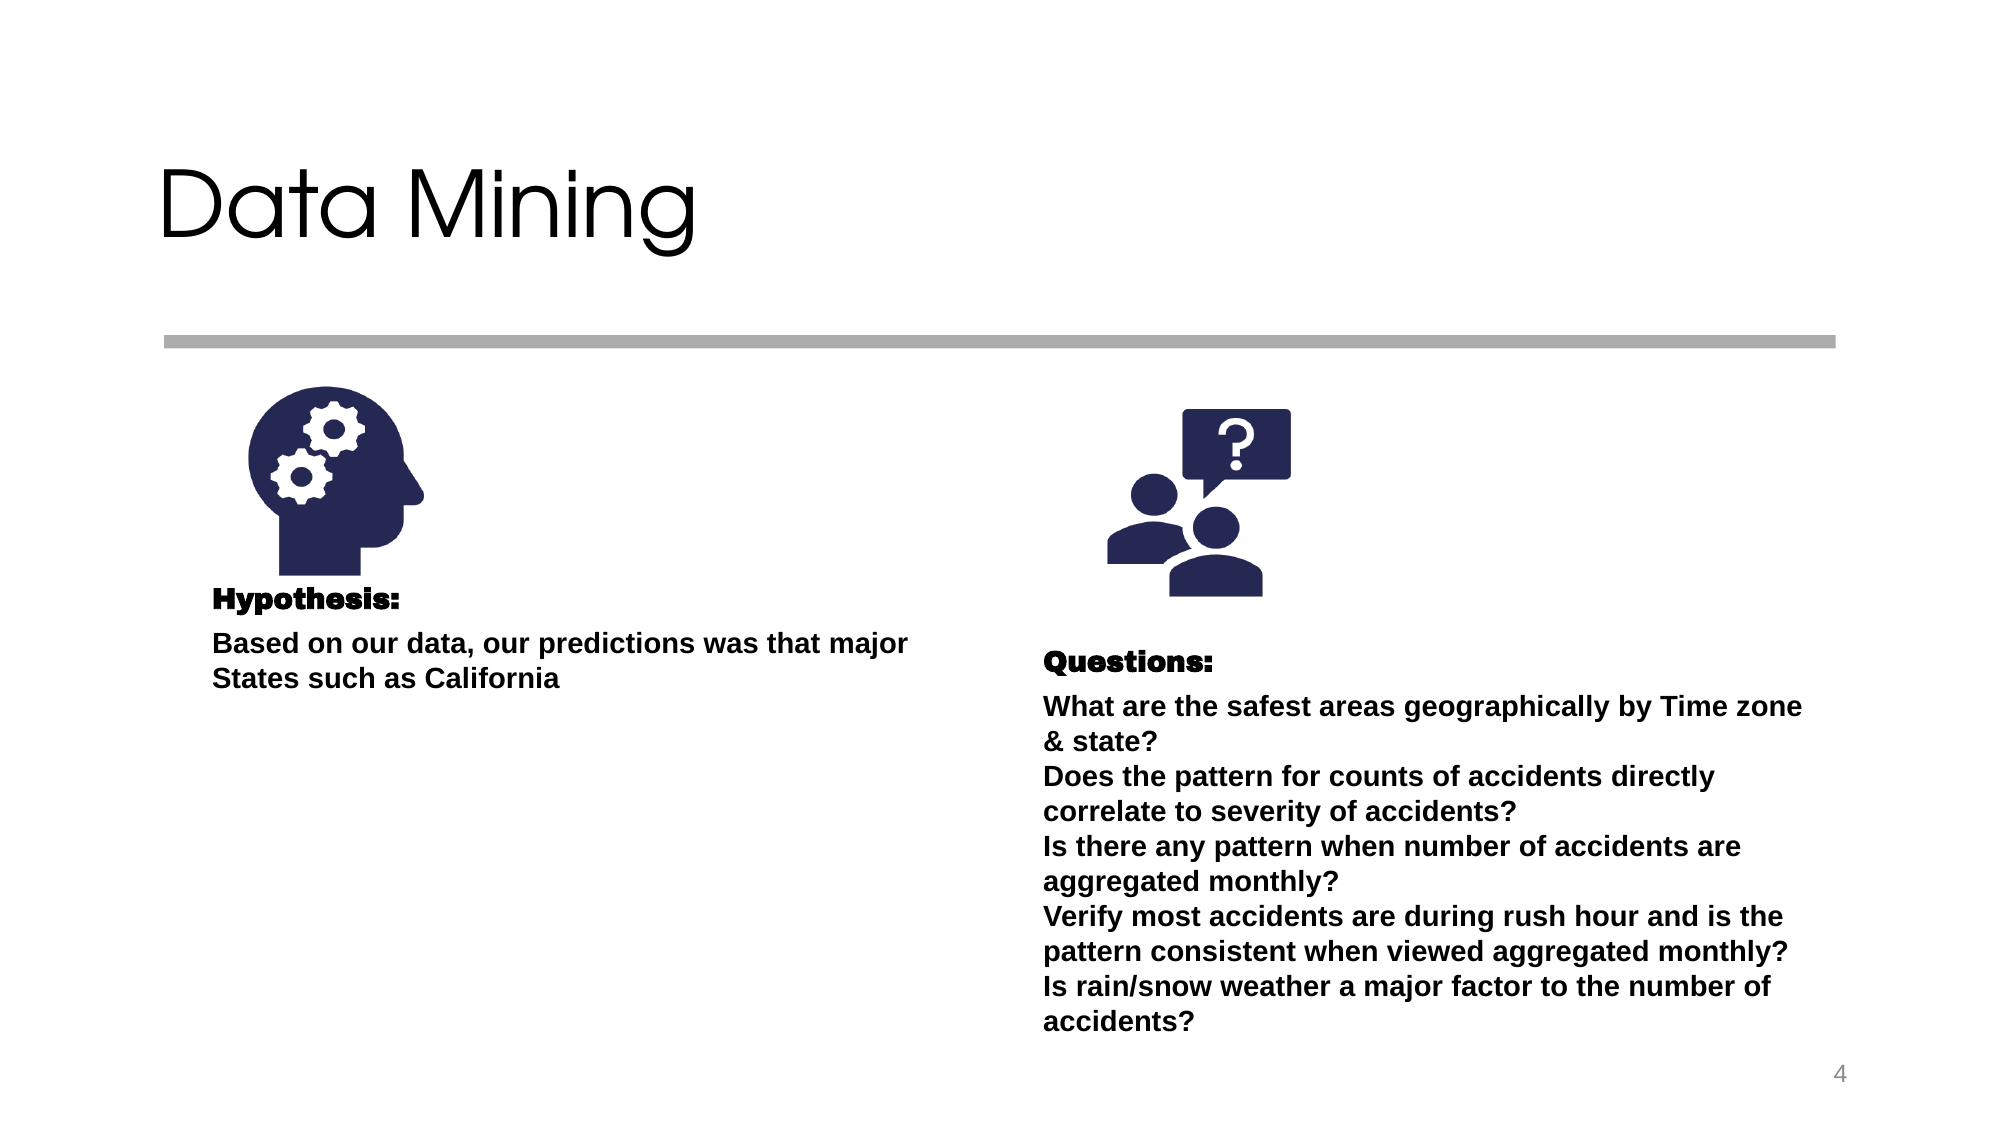

# Data Mining

Hypothesis:
Based on our data, our predictions was that major States such as California

Questions:
What are the safest areas geographically by Time zone & state?
Does the pattern for counts of accidents directly correlate to severity of accidents?
Is there any pattern when number of accidents are aggregated monthly?
Verify most accidents are during rush hour and is the pattern consistent when viewed aggregated monthly?
Is rain/snow weather a major factor to the number of accidents?
4